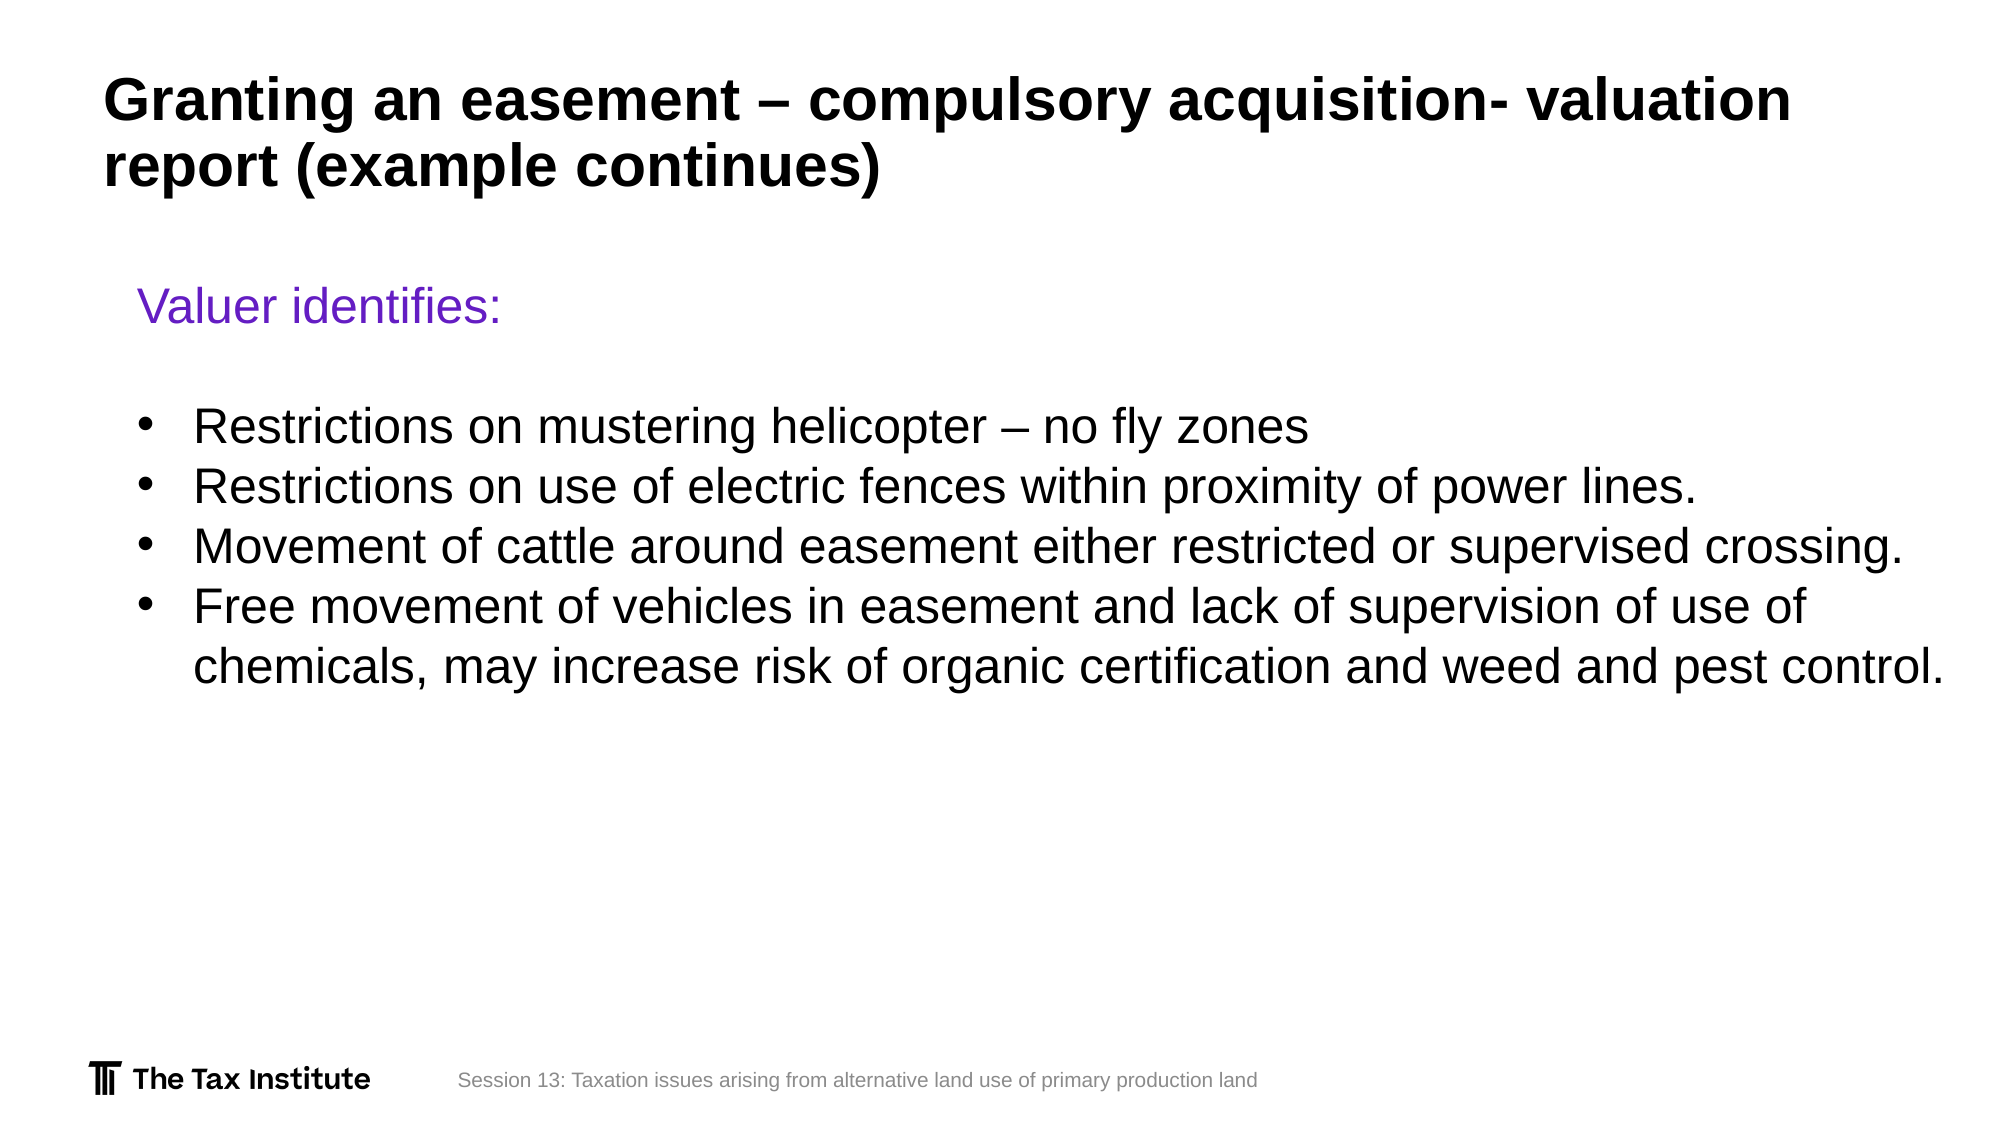

# Granting an easement – compulsory acquisition- valuation report (example continues)

Valuer identifies:

Restrictions on mustering helicopter – no fly zones
Restrictions on use of electric fences within proximity of power lines.
Movement of cattle around easement either restricted or supervised crossing.
Free movement of vehicles in easement and lack of supervision of use of chemicals, may increase risk of organic certification and weed and pest control.

Session 13: Taxation issues arising from alternative land use of primary production land